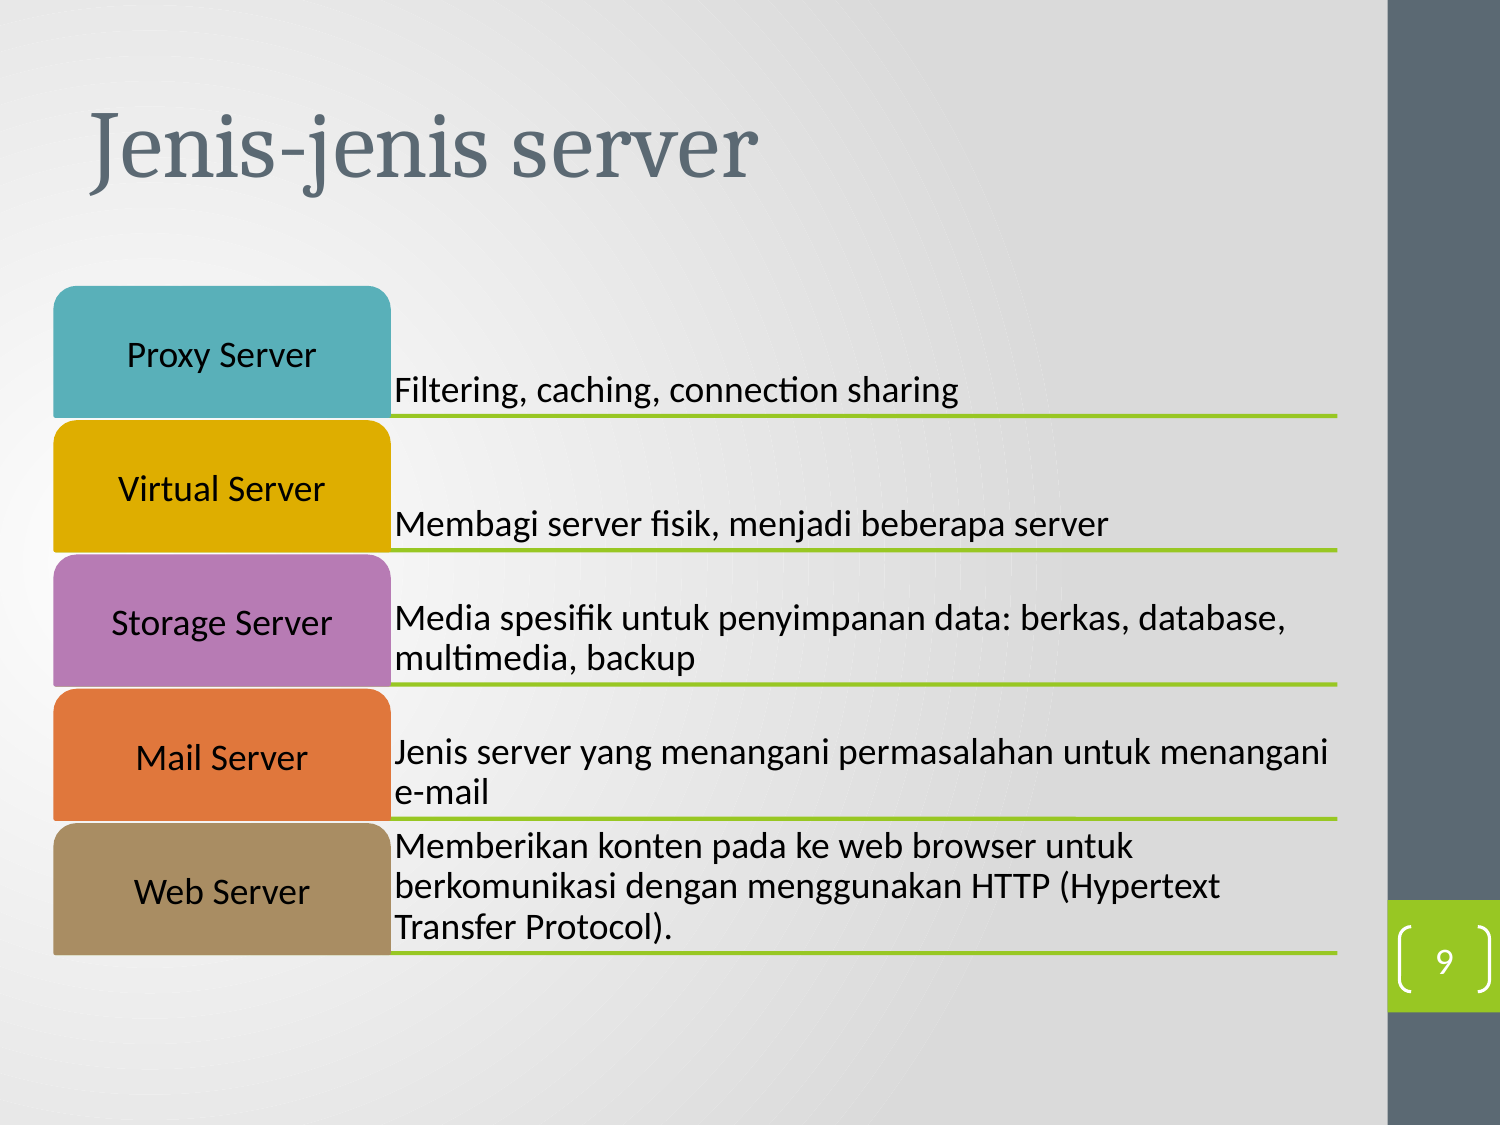

# Jenis-jenis server
Filtering, caching, connection sharing
Proxy Server
Membagi server fisik, menjadi beberapa server
Virtual Server
Media spesifik untuk penyimpanan data: berkas, database, multimedia, backup
Storage Server
Jenis server yang menangani permasalahan untuk menangani e-mail
Mail Server
Memberikan konten pada ke web browser untuk berkomunikasi dengan menggunakan HTTP (Hypertext Transfer Protocol).
Web Server
9